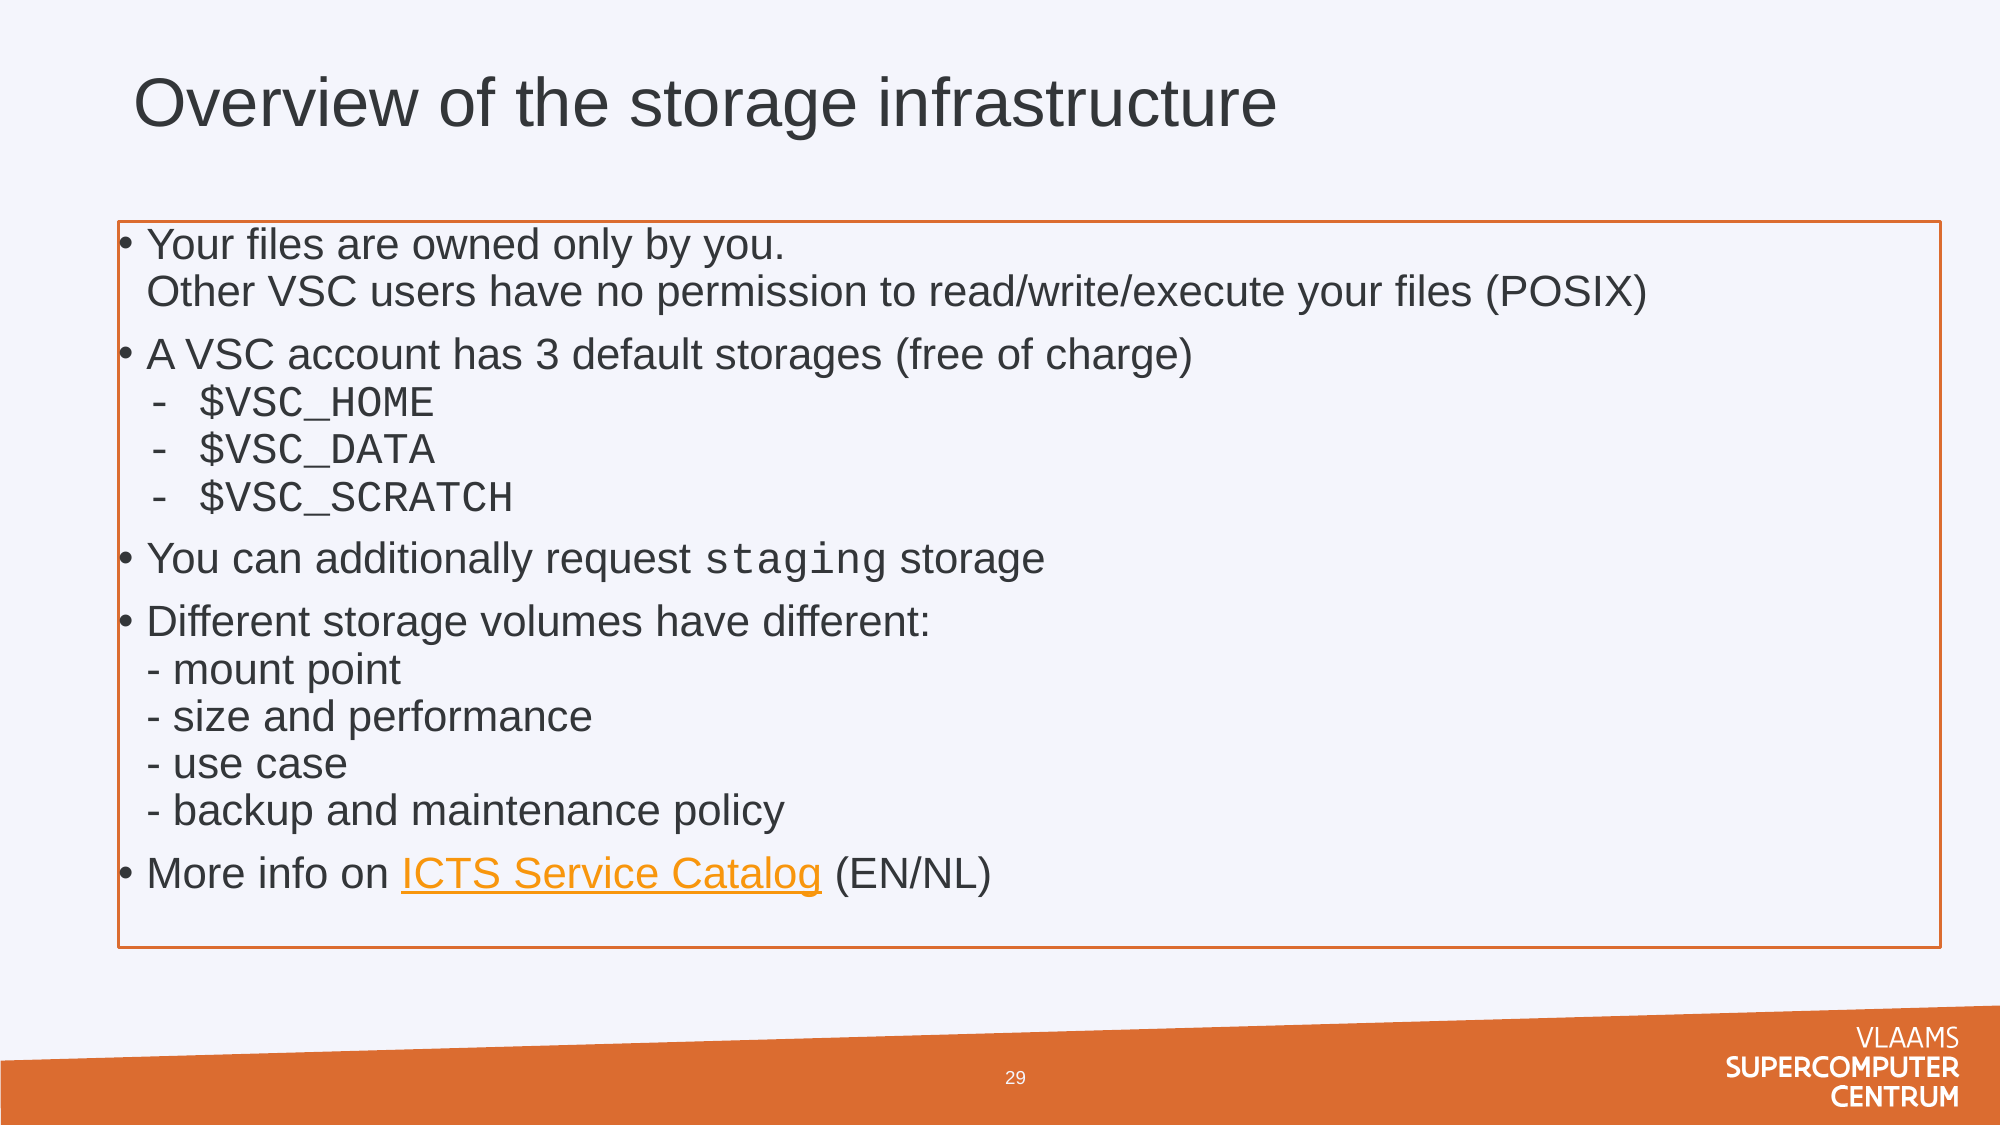

# Overview of the storage infrastructure
Your files are owned only by you.
Other VSC users have no permission to read/write/execute your files (POSIX)
A VSC account has 3 default storages (free of charge)
- $VSC_HOME
- $VSC_DATA
- $VSC_SCRATCH
You can additionally request staging storage
Different storage volumes have different:
- mount point
- size and performance
- use case
- backup and maintenance policy
More info on ICTS Service Catalog (EN/NL)
29